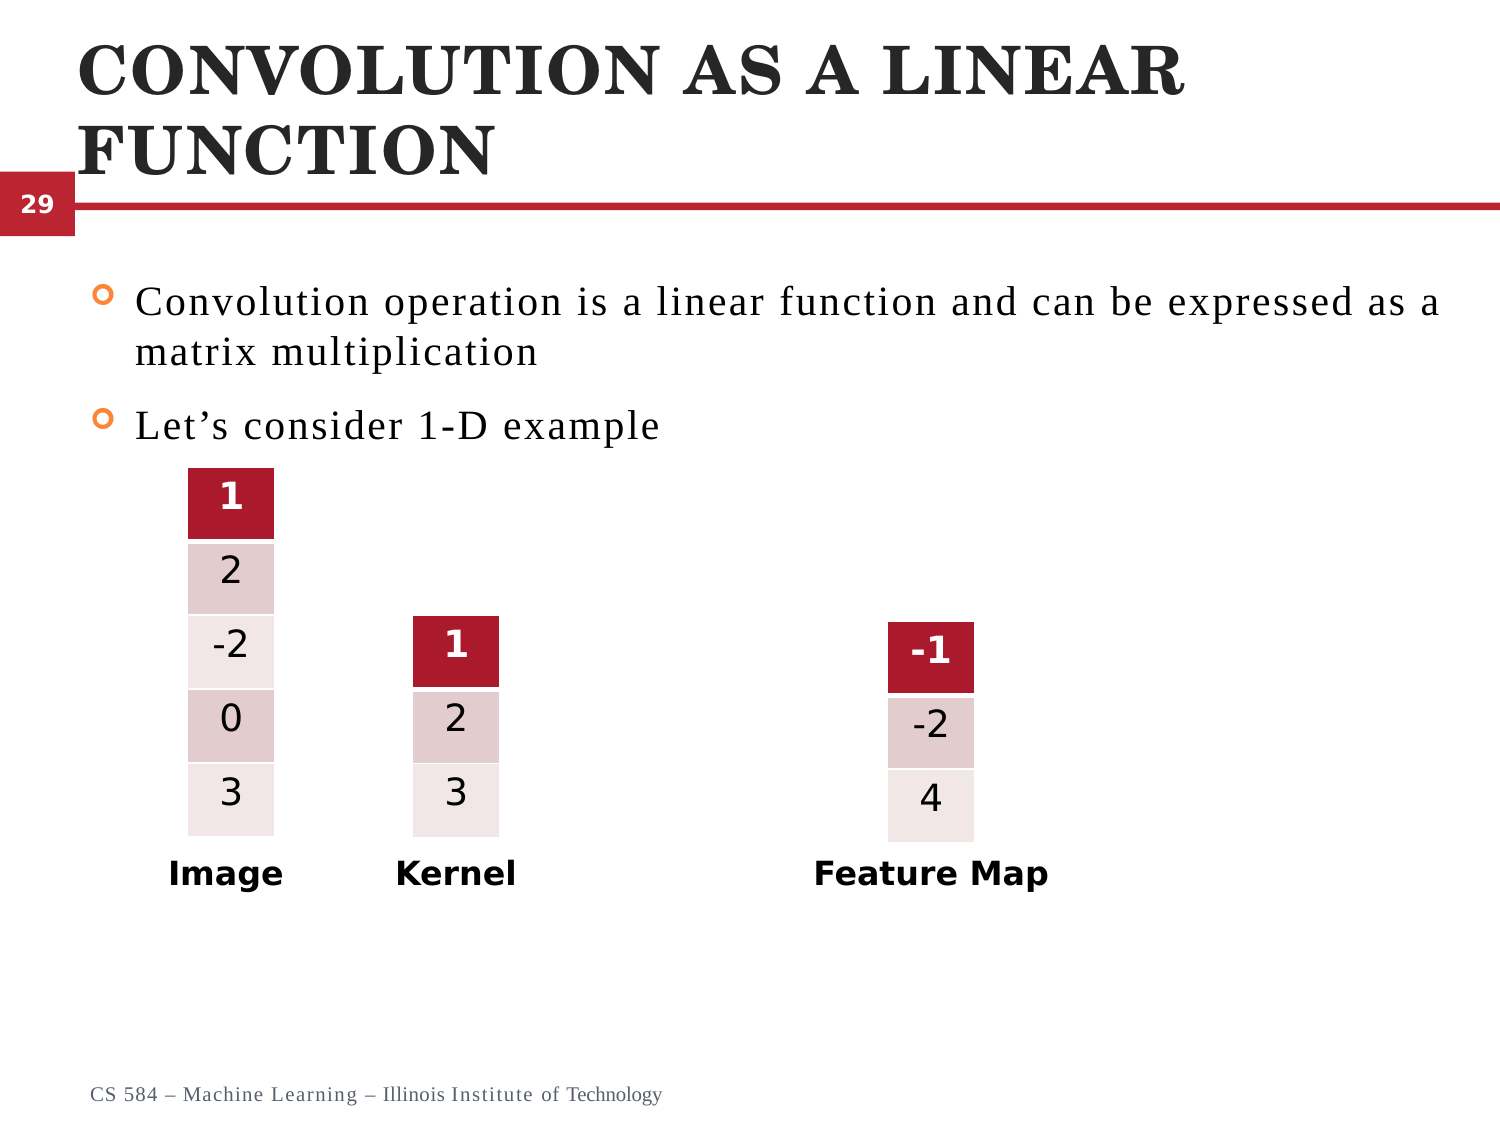

# Convolution as a Linear Function
Convolution operation is a linear function and can be expressed as a matrix multiplication
Let’s consider 1-D example
| 1 |
| --- |
| 2 |
| -2 |
| 0 |
| 3 |
| 1 |
| --- |
| 2 |
| 3 |
| -1 |
| --- |
| -2 |
| 4 |
Feature Map
Image
Kernel
21
CS 584 – Machine Learning – Illinois Institute of Technology